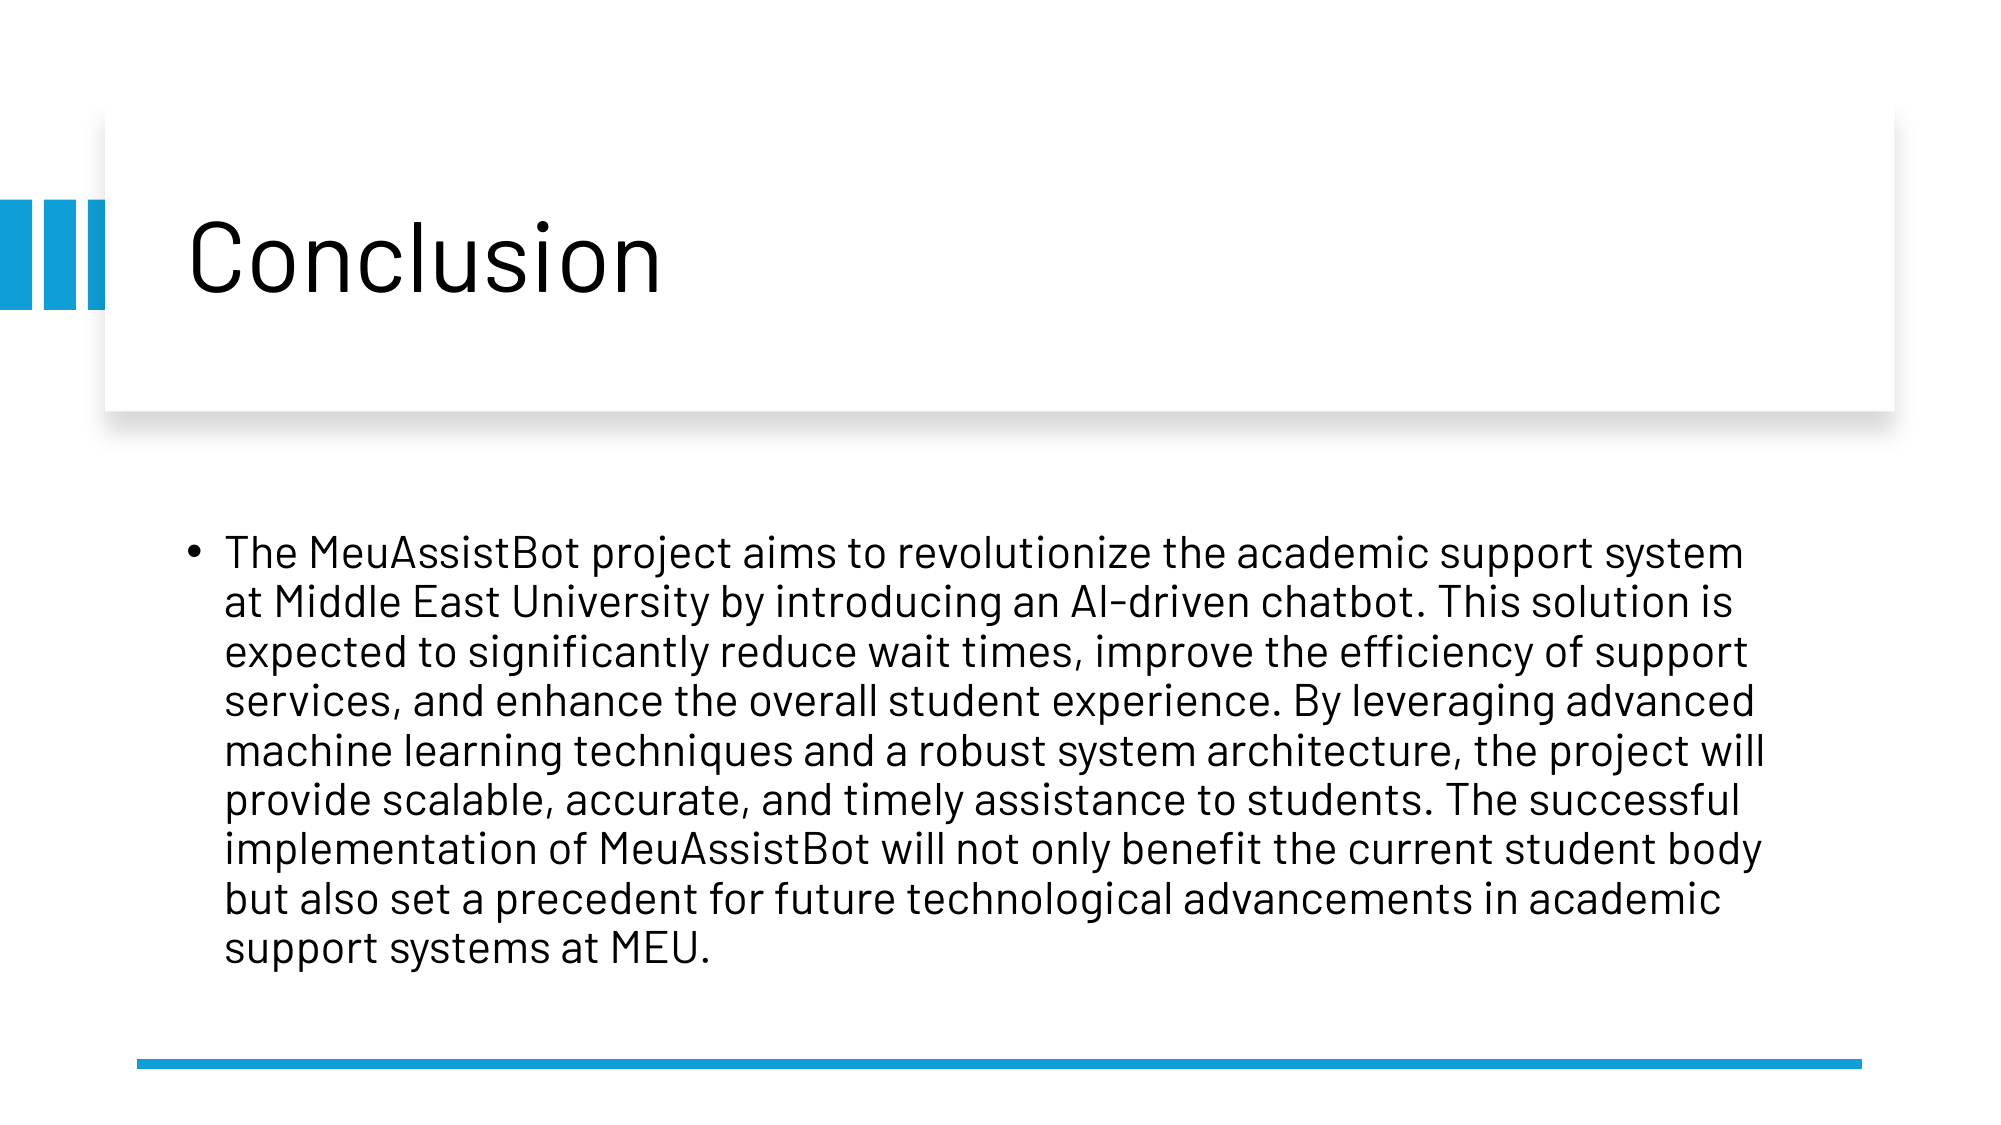

# Conclusion

The MeuAssistBot project aims to revolutionize the academic support system at Middle East University by introducing an AI-driven chatbot. This solution is expected to significantly reduce wait times, improve the efficiency of support services, and enhance the overall student experience. By leveraging advanced machine learning techniques and a robust system architecture, the project will provide scalable, accurate, and timely assistance to students. The successful implementation of MeuAssistBot will not only benefit the current student body but also set a precedent for future technological advancements in academic support systems at MEU.